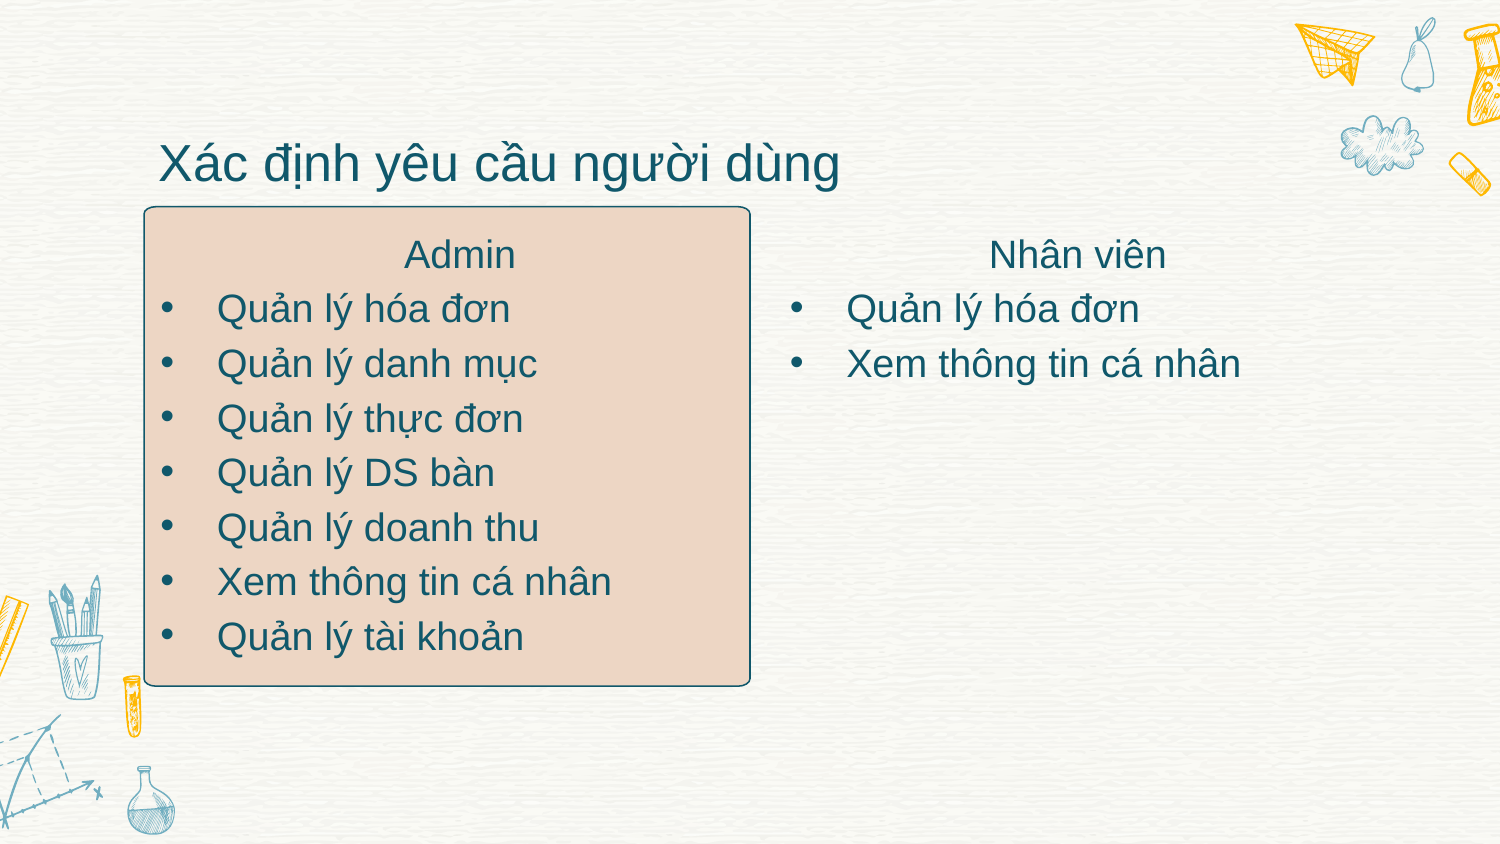

# Xác định yêu cầu người dùng

Admin
Quản lý hóa đơn
Quản lý danh mục
Quản lý thực đơn
Quản lý DS bàn
Quản lý doanh thu
Xem thông tin cá nhân
Quản lý tài khoản
Nhân viên
Quản lý hóa đơn
Xem thông tin cá nhân